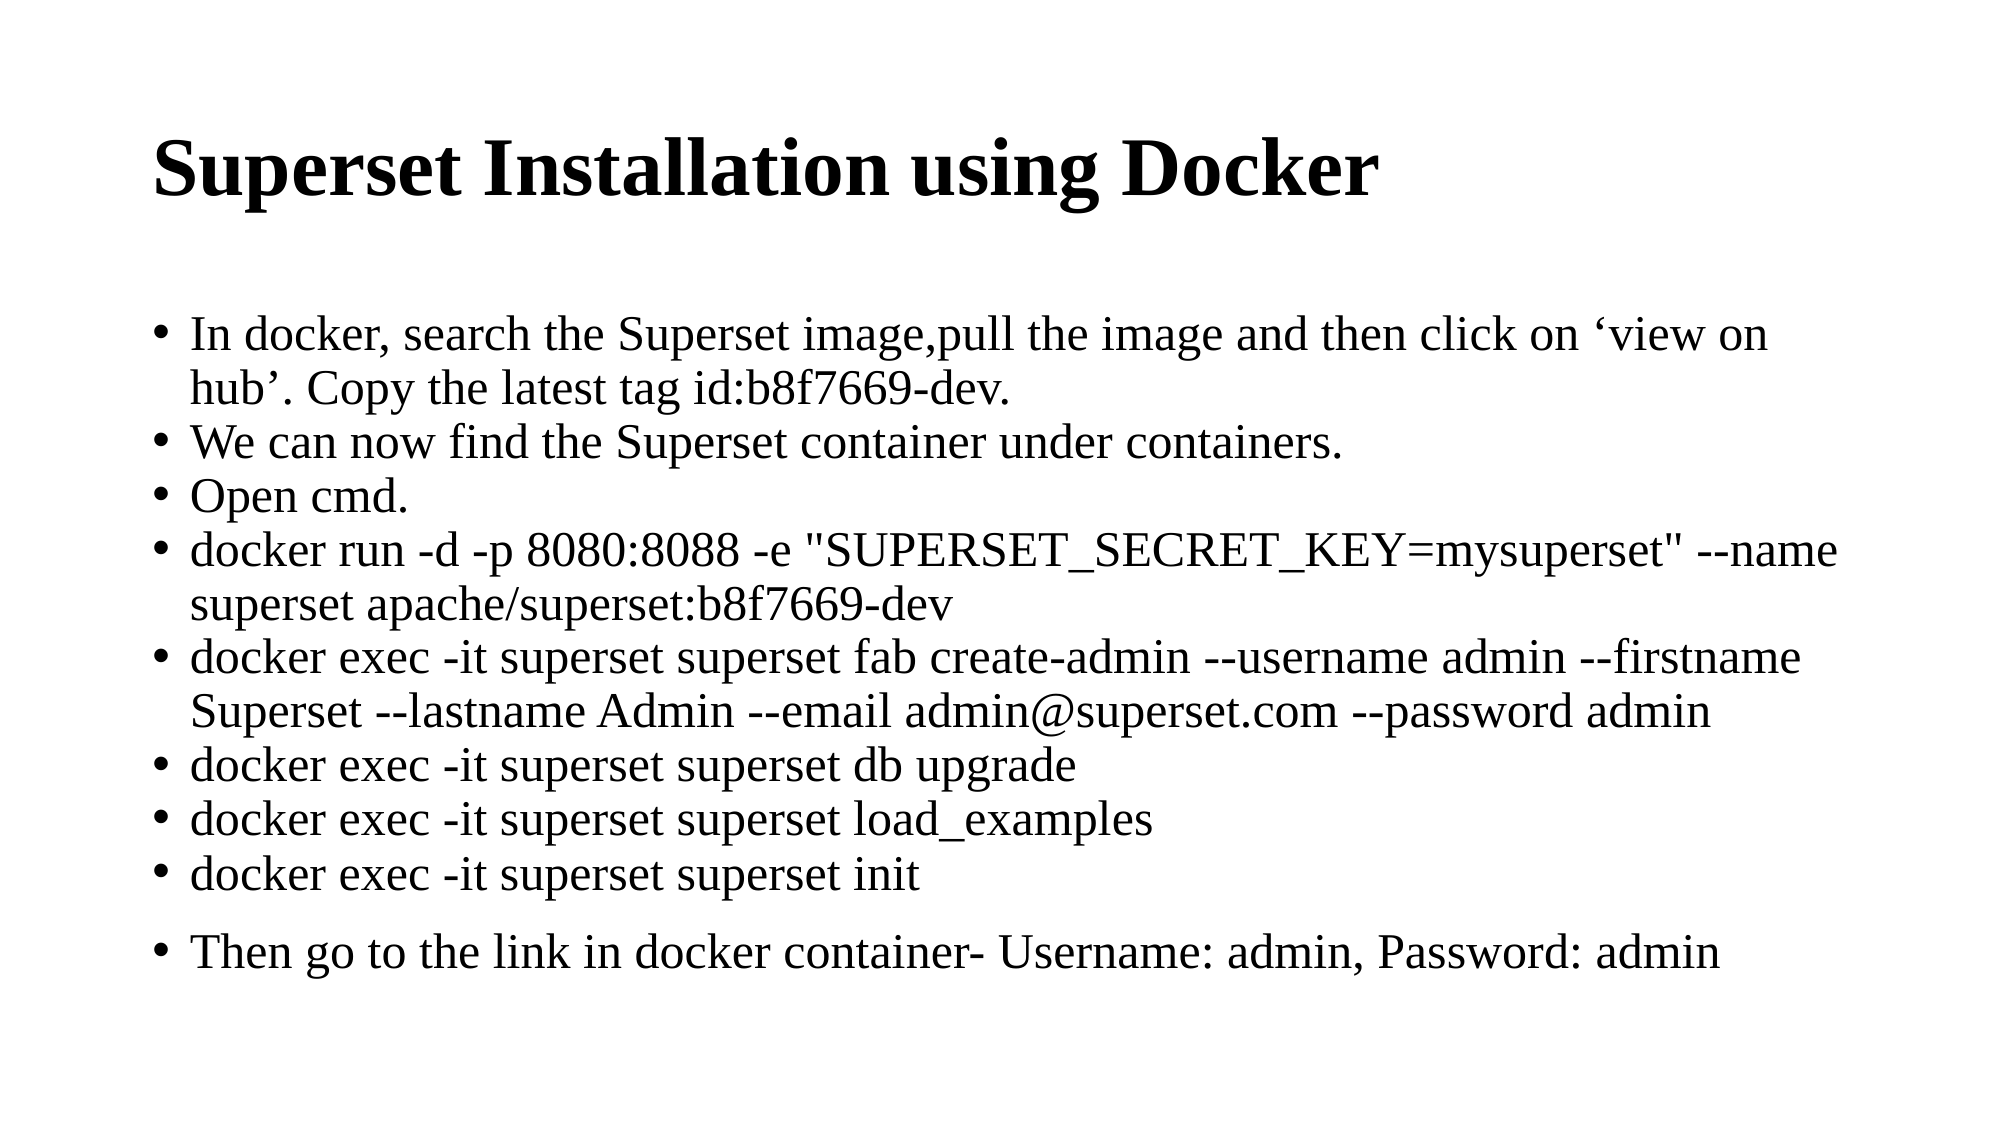

# Superset Installation using Docker
In docker, search the Superset image,pull the image and then click on ‘view on hub’. Copy the latest tag id:b8f7669-dev.
We can now find the Superset container under containers.
Open cmd.
docker run -d -p 8080:8088 -e "SUPERSET_SECRET_KEY=mysuperset" --name superset apache/superset:b8f7669-dev
docker exec -it superset superset fab create-admin --username admin --firstname Superset --lastname Admin --email admin@superset.com --password admin
docker exec -it superset superset db upgrade
docker exec -it superset superset load_examples
docker exec -it superset superset init
Then go to the link in docker container- Username: admin, Password: admin